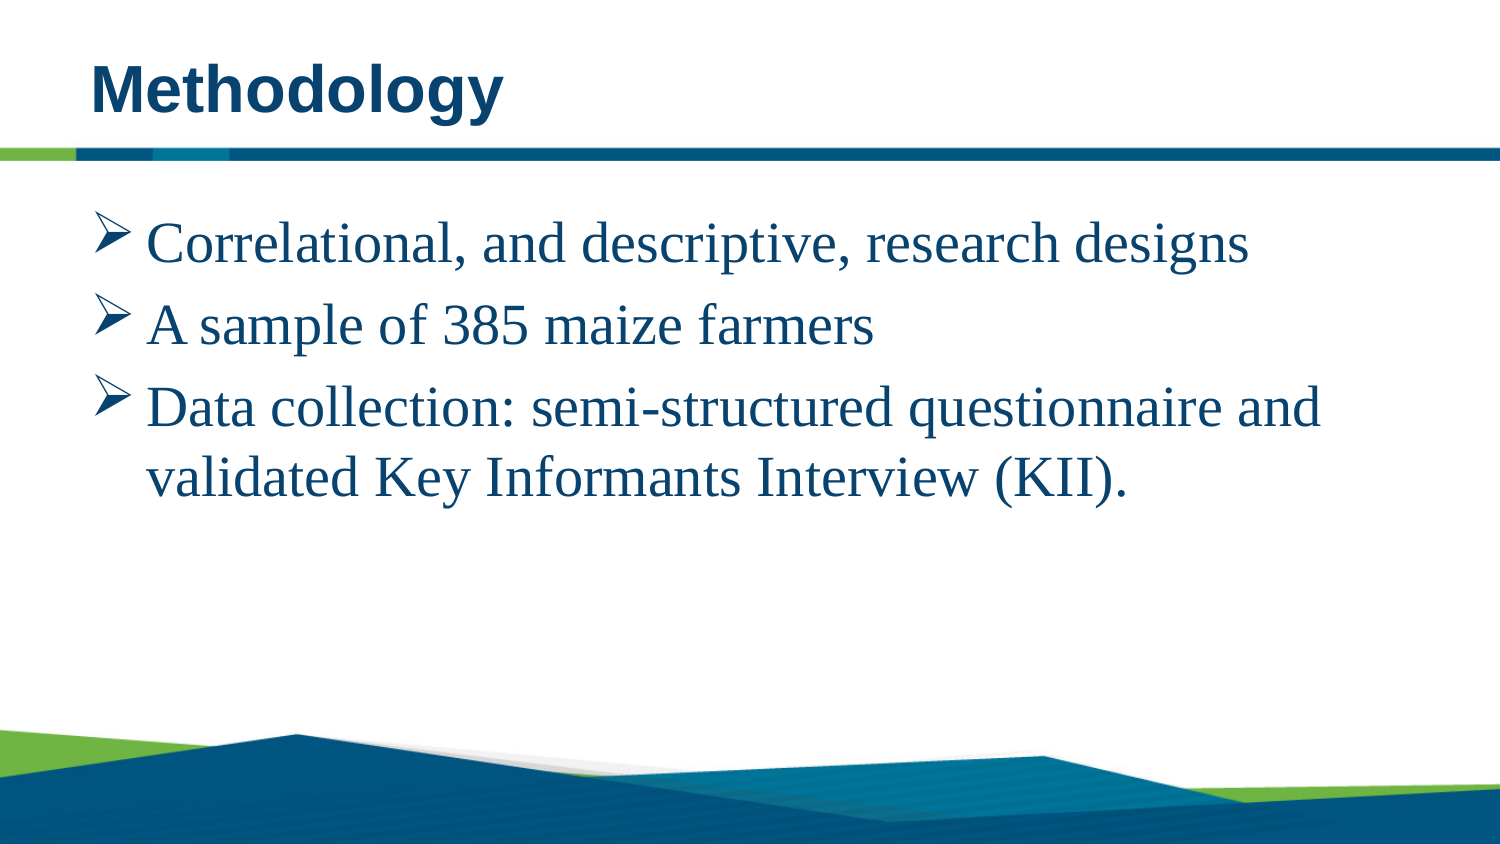

# Methodology
Correlational, and descriptive, research designs
A sample of 385 maize farmers
Data collection: semi-structured questionnaire and validated Key Informants Interview (KII).